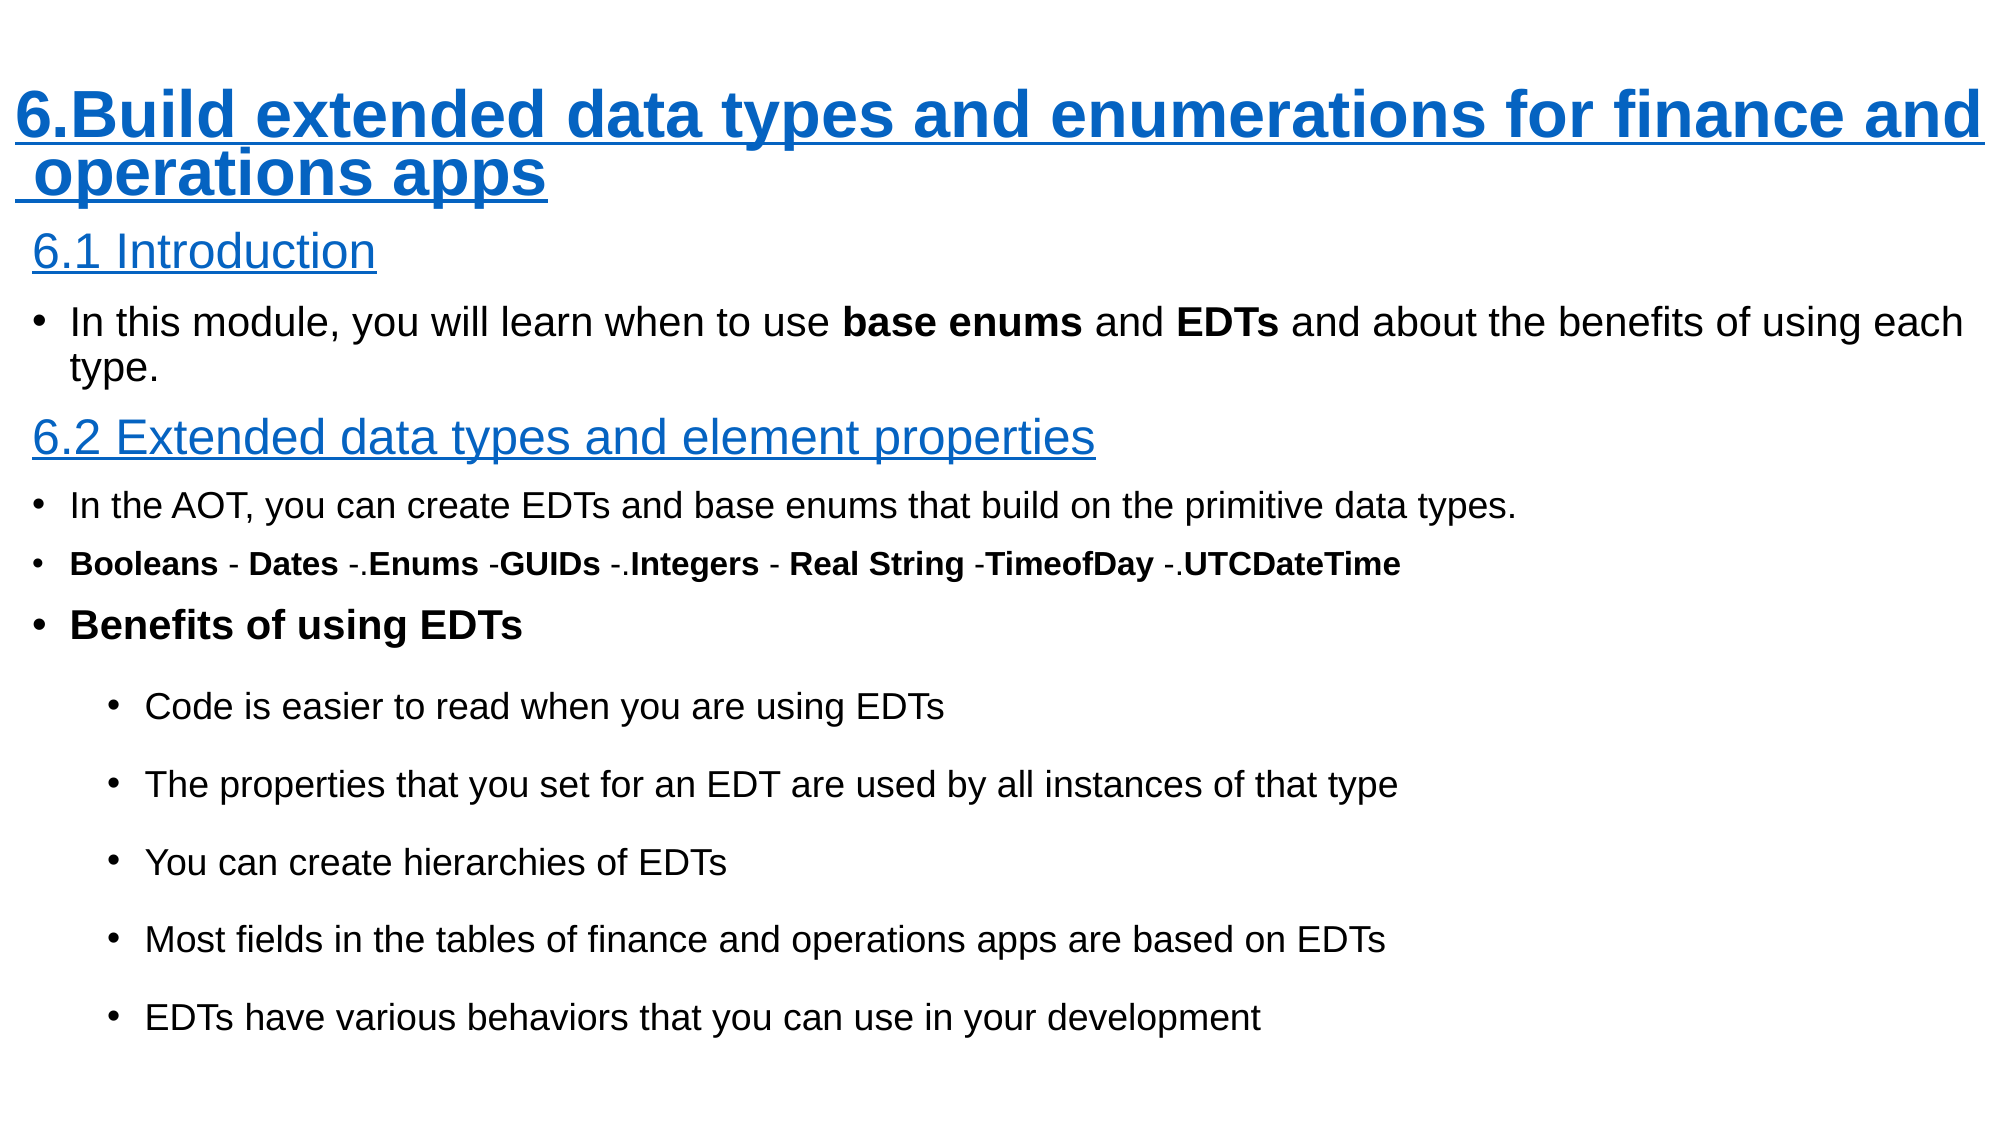

# 6.Build extended data types and enumerations for finance and operations apps
6.1 Introduction
In this module, you will learn when to use base enums and EDTs and about the benefits of using each type.
6.2 Extended data types and element properties
In the AOT, you can create EDTs and base enums that build on the primitive data types.
Booleans - Dates -.Enums -GUIDs -.Integers - Real String -TimeofDay -.UTCDateTime
Benefits of using EDTs
Code is easier to read when you are using EDTs
The properties that you set for an EDT are used by all instances of that type
You can create hierarchies of EDTs
Most fields in the tables of finance and operations apps are based on EDTs
EDTs have various behaviors that you can use in your development